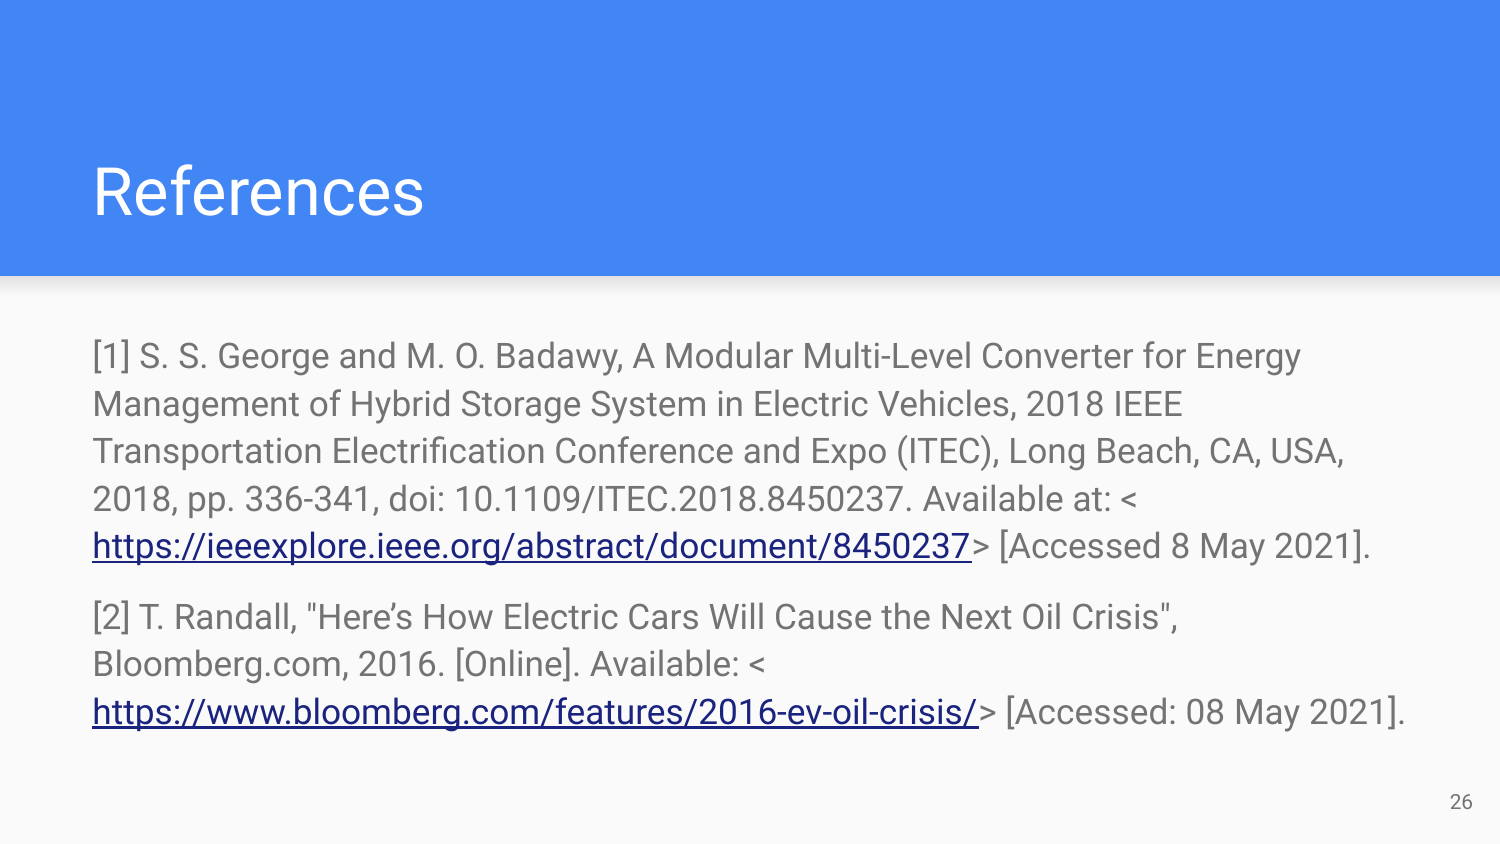

# References
[1] S. S. George and M. O. Badawy, A Modular Multi-Level Converter for Energy Management of Hybrid Storage System in Electric Vehicles, 2018 IEEE Transportation Electrification Conference and Expo (ITEC), Long Beach, CA, USA, 2018, pp. 336-341, doi: 10.1109/ITEC.2018.8450237. Available at: <https://ieeexplore.ieee.org/abstract/document/8450237> [Accessed 8 May 2021].
[2] T. Randall, "Here’s How Electric Cars Will Cause the Next Oil Crisis", Bloomberg.com, 2016. [Online]. Available: <https://www.bloomberg.com/features/2016-ev-oil-crisis/> [Accessed: 08 May 2021].
26